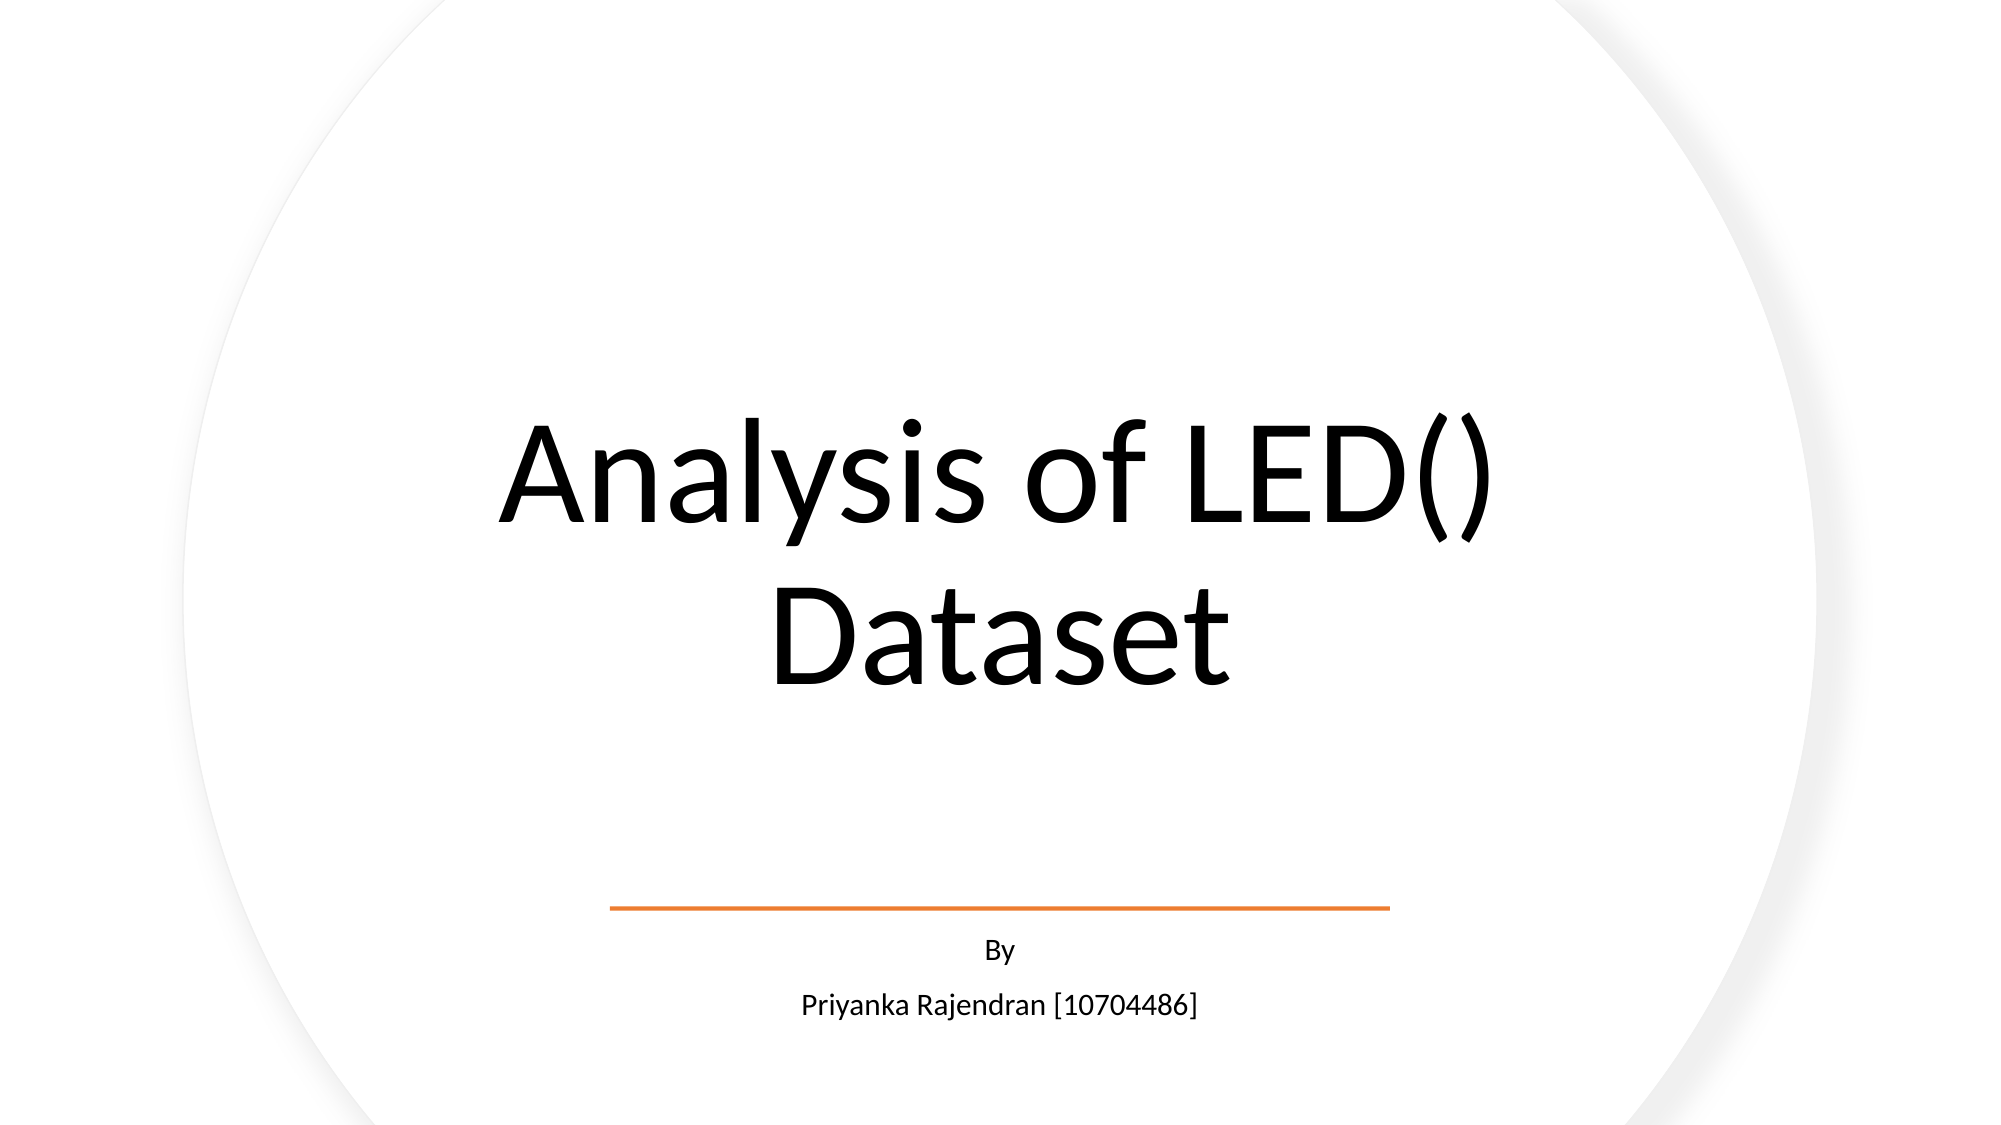

# Analysis of LED() Dataset

By
Priyanka Rajendran [10704486]